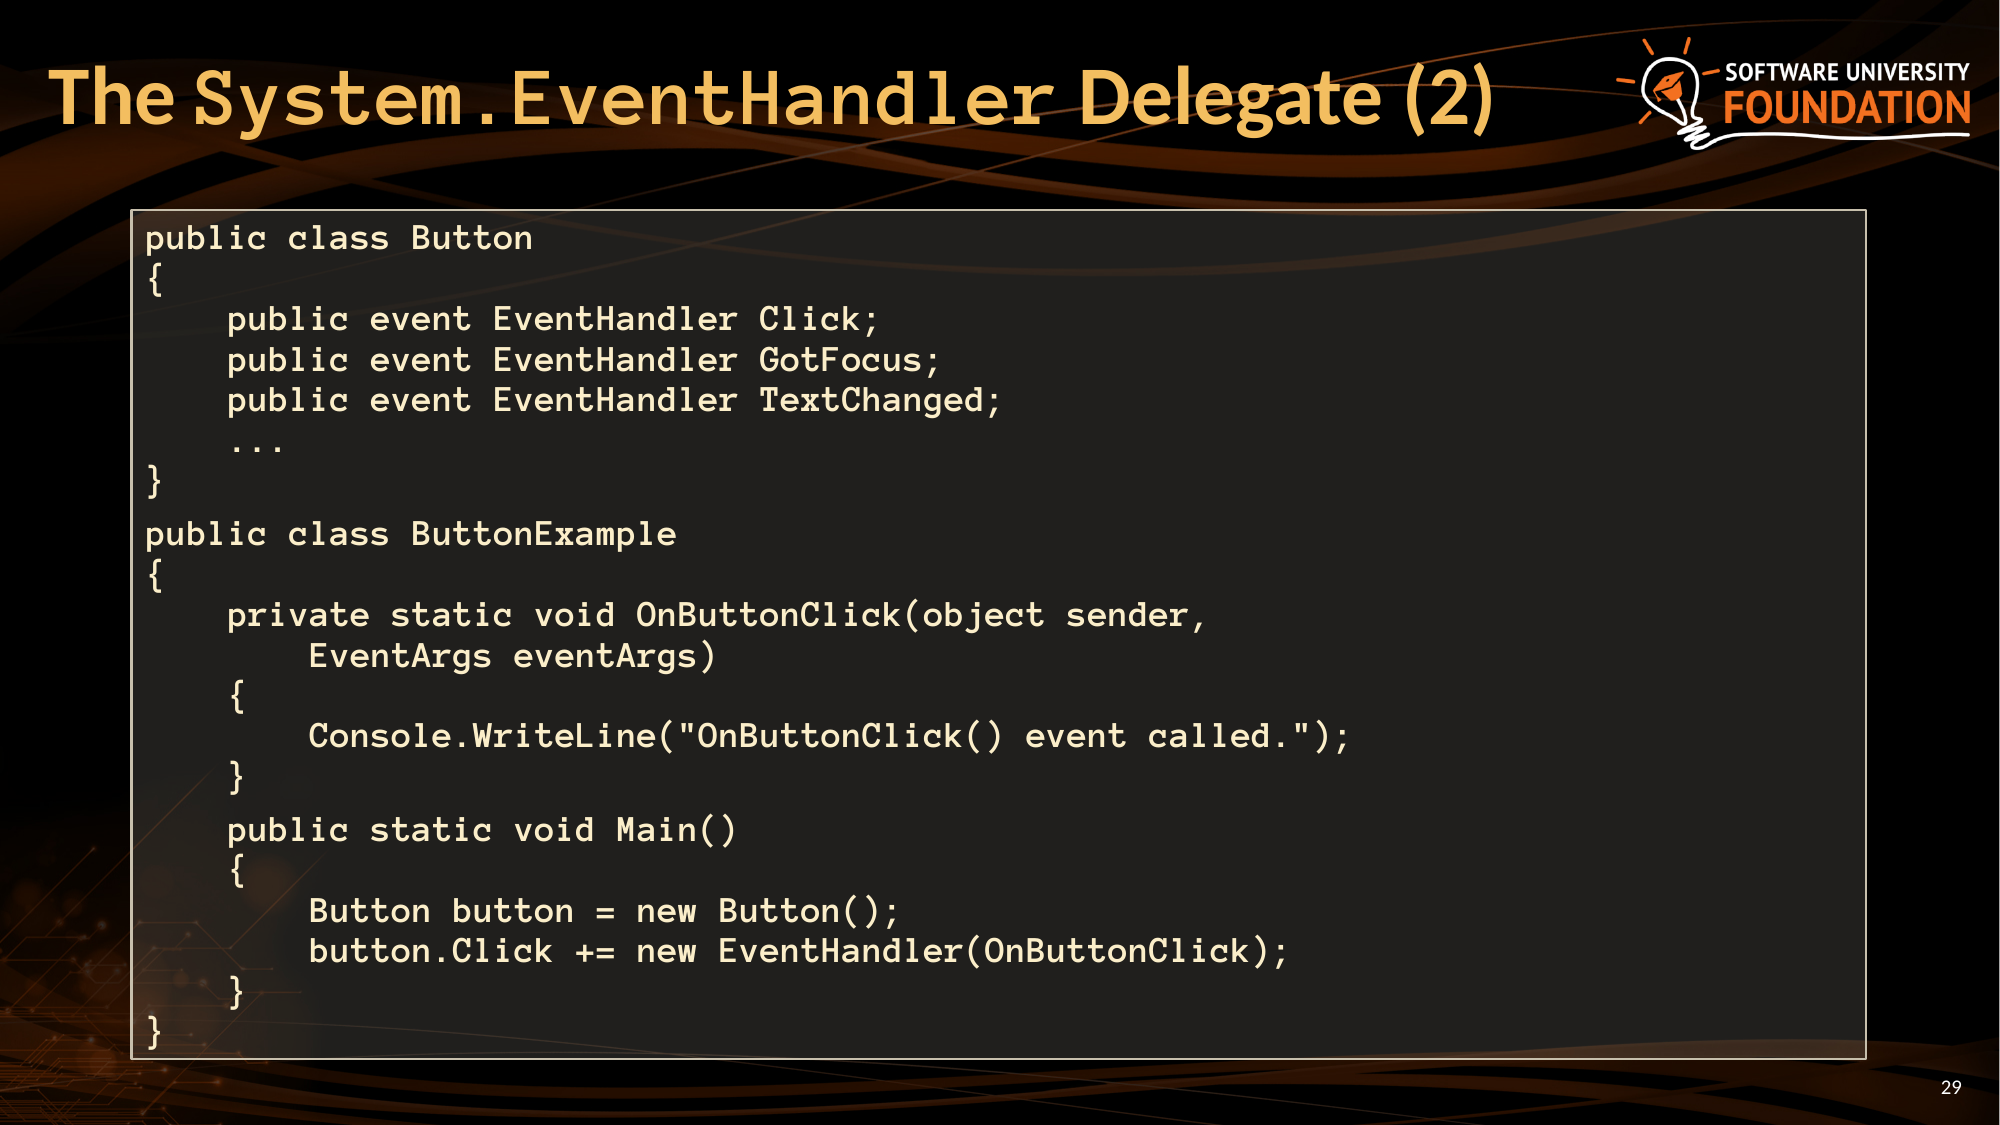

# The System.EventHandler Delegate (2)
public class Button
{
    public event EventHandler Click;
    public event EventHandler GotFocus;
    public event EventHandler TextChanged;
    ...
}
public class ButtonExample
{
    private static void OnButtonClick(object sender,
        EventArgs eventArgs)
    {
        Console.WriteLine("OnButtonClick() event called.");
    }
    public static void Main()
    {
        Button button = new Button();
        button.Click += new EventHandler(OnButtonClick);
    }
}
29